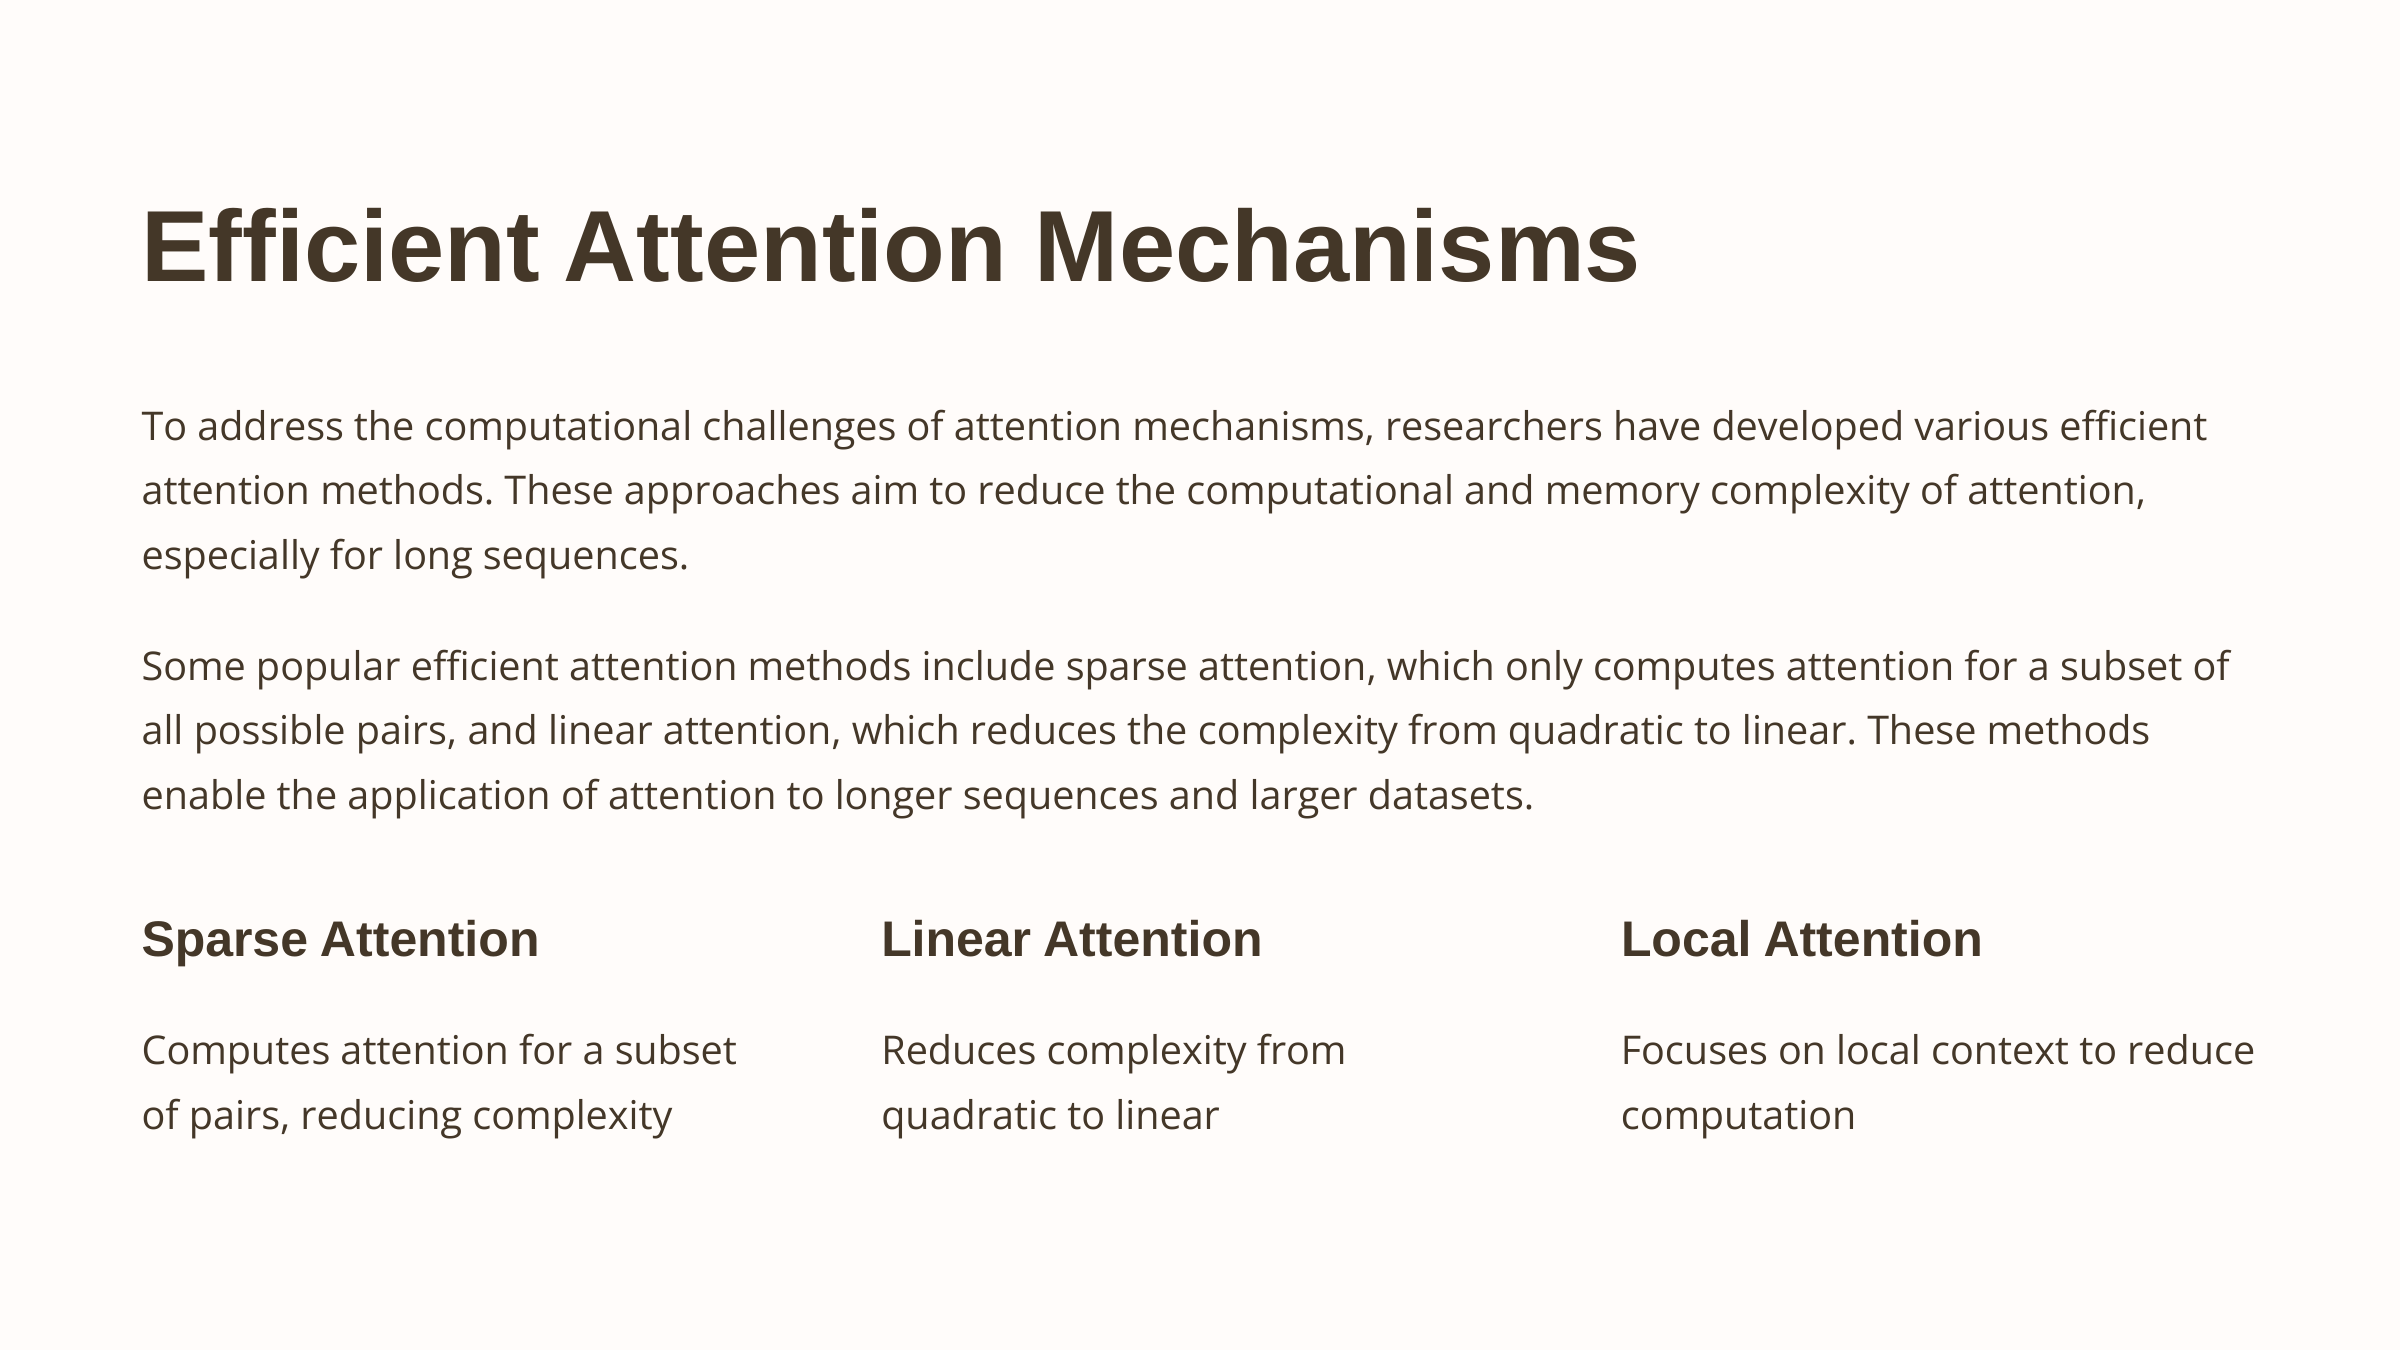

Efficient Attention Mechanisms
To address the computational challenges of attention mechanisms, researchers have developed various efficient attention methods. These approaches aim to reduce the computational and memory complexity of attention, especially for long sequences.
Some popular efficient attention methods include sparse attention, which only computes attention for a subset of all possible pairs, and linear attention, which reduces the complexity from quadratic to linear. These methods enable the application of attention to longer sequences and larger datasets.
Sparse Attention
Linear Attention
Local Attention
Computes attention for a subset of pairs, reducing complexity
Reduces complexity from quadratic to linear
Focuses on local context to reduce computation